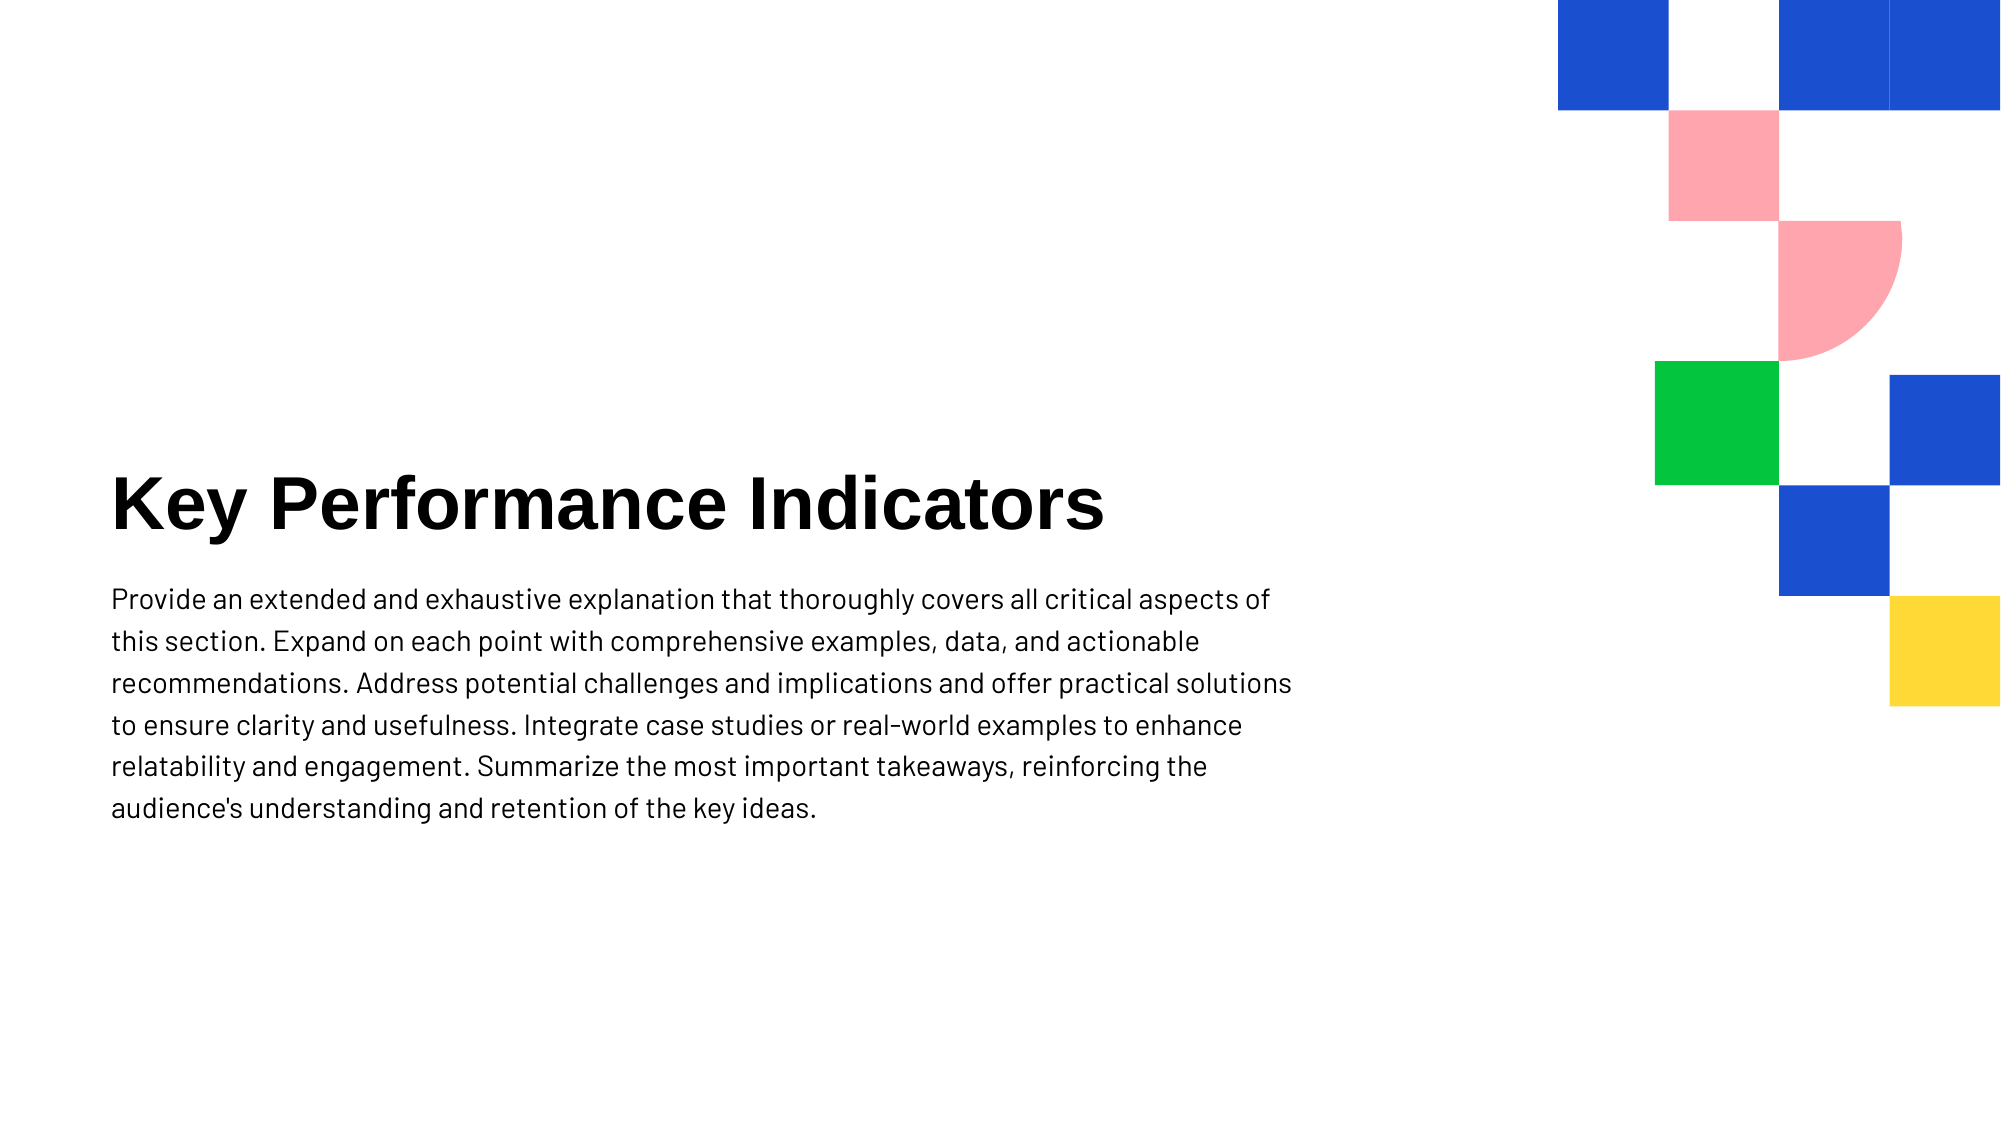

# Key Performance Indicators
Provide an extended and exhaustive explanation that thoroughly covers all critical aspects of this section. Expand on each point with comprehensive examples, data, and actionable recommendations. Address potential challenges and implications and offer practical solutions to ensure clarity and usefulness. Integrate case studies or real-world examples to enhance relatability and engagement. Summarize the most important takeaways, reinforcing the audience's understanding and retention of the key ideas.